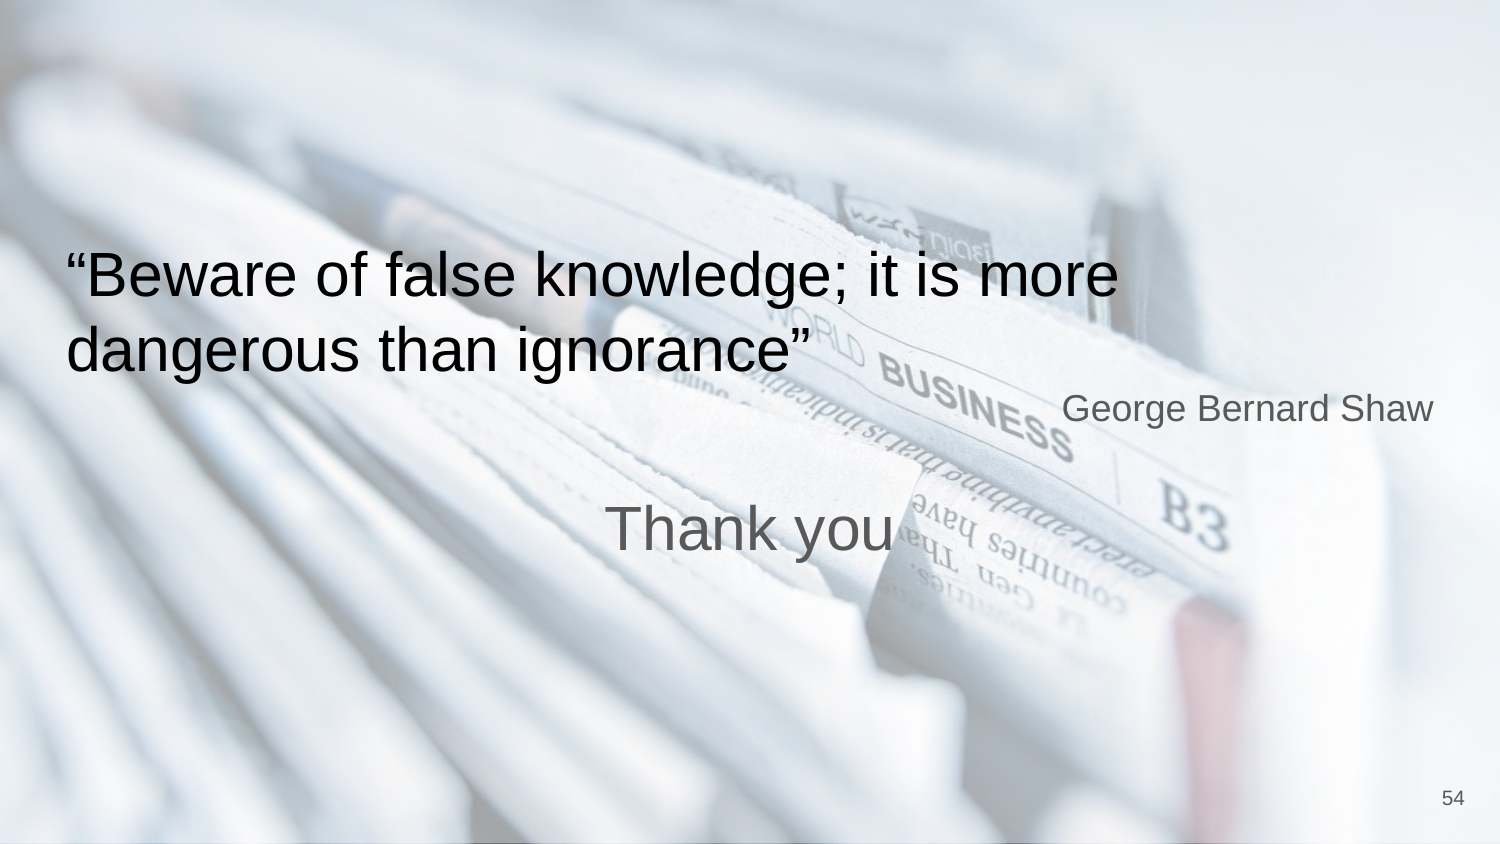

# “Beware of false knowledge; it is more dangerous than ignorance”
George Bernard Shaw
Thank you
54